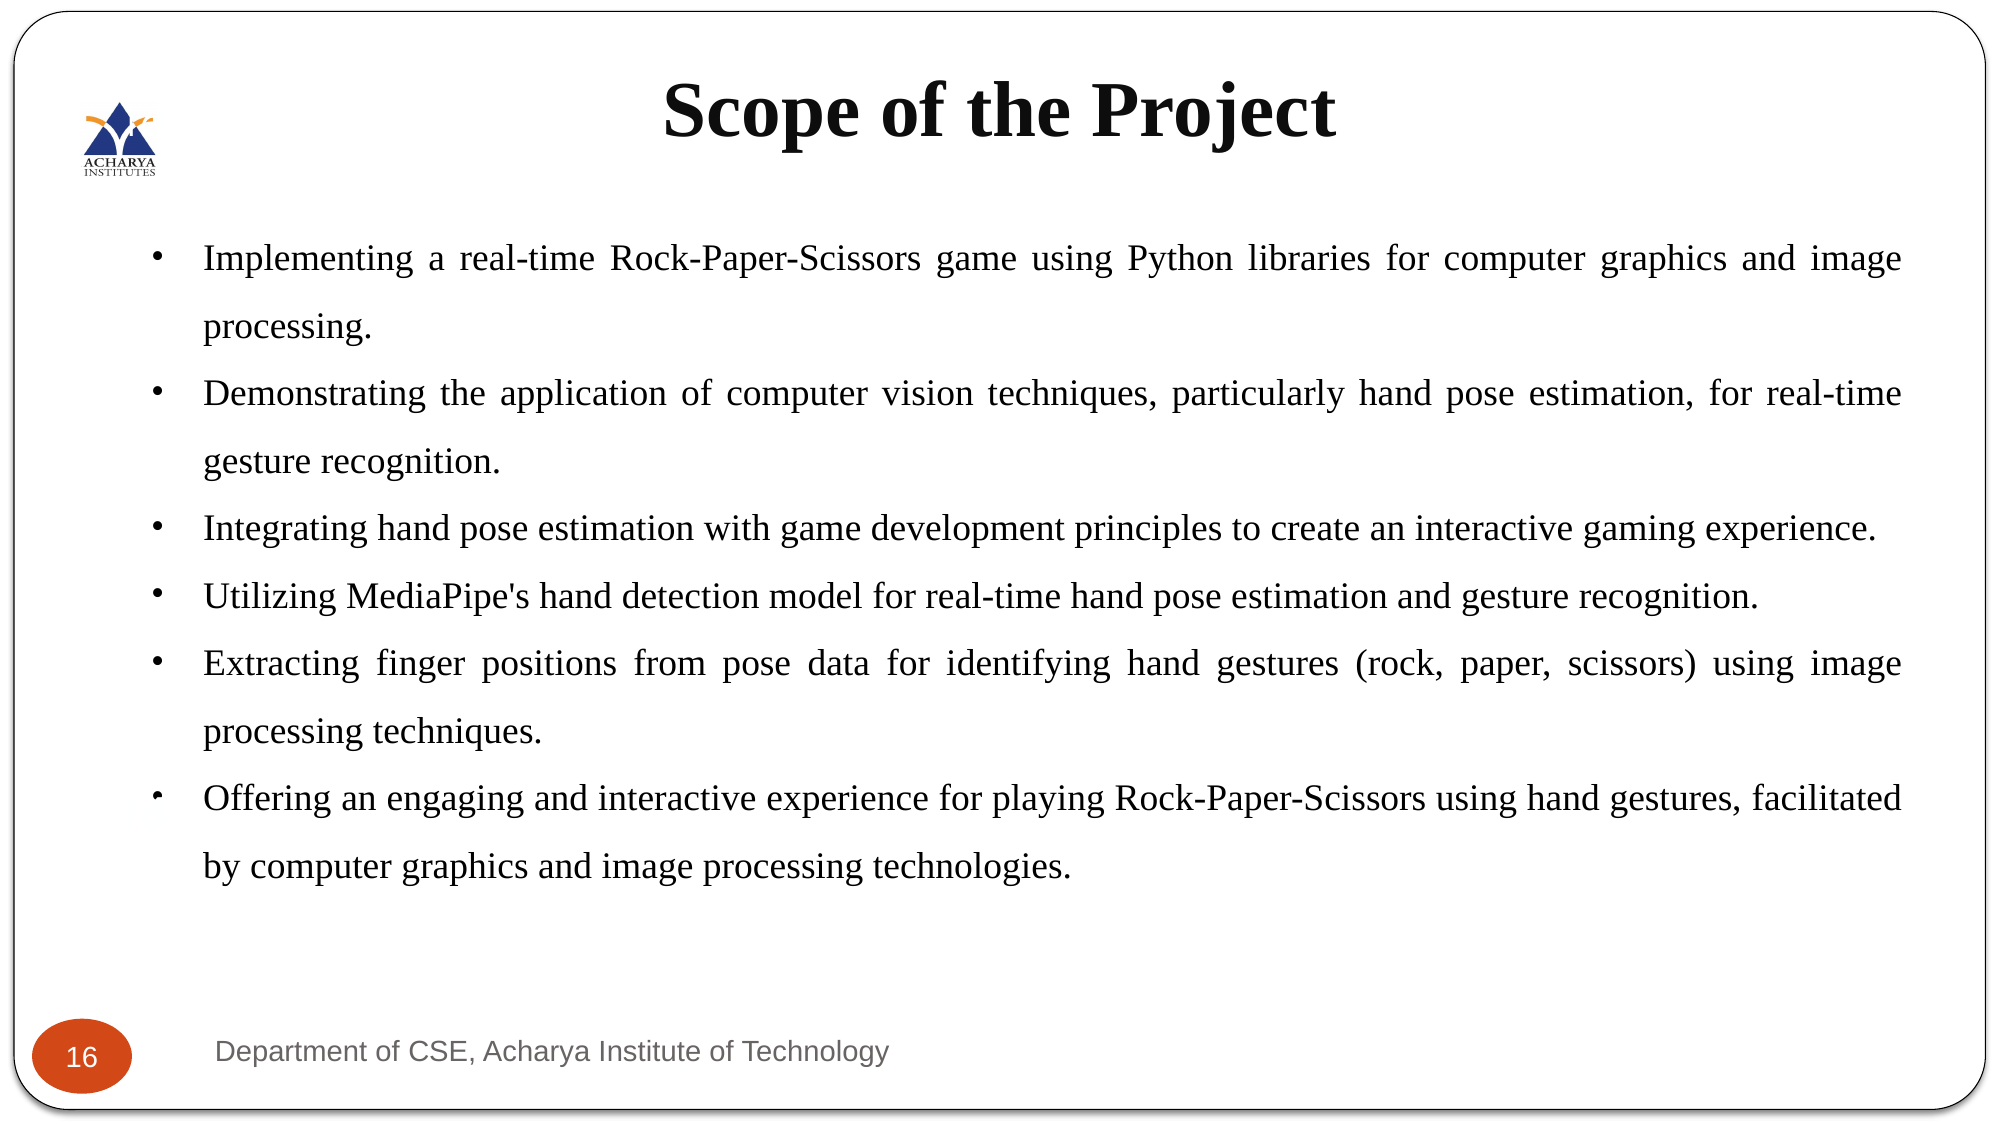

Scope of the Project

16
Implementing a real-time Rock-Paper-Scissors game using Python libraries for computer graphics and image processing.
Demonstrating the application of computer vision techniques, particularly hand pose estimation, for real-time gesture recognition.
Integrating hand pose estimation with game development principles to create an interactive gaming experience.
Utilizing MediaPipe's hand detection model for real-time hand pose estimation and gesture recognition.
Extracting finger positions from pose data for identifying hand gestures (rock, paper, scissors) using image processing techniques.
Offering an engaging and interactive experience for playing Rock-Paper-Scissors using hand gestures, facilitated by computer graphics and image processing technologies.
16
Department of CSE, Acharya Institute of Technology
16